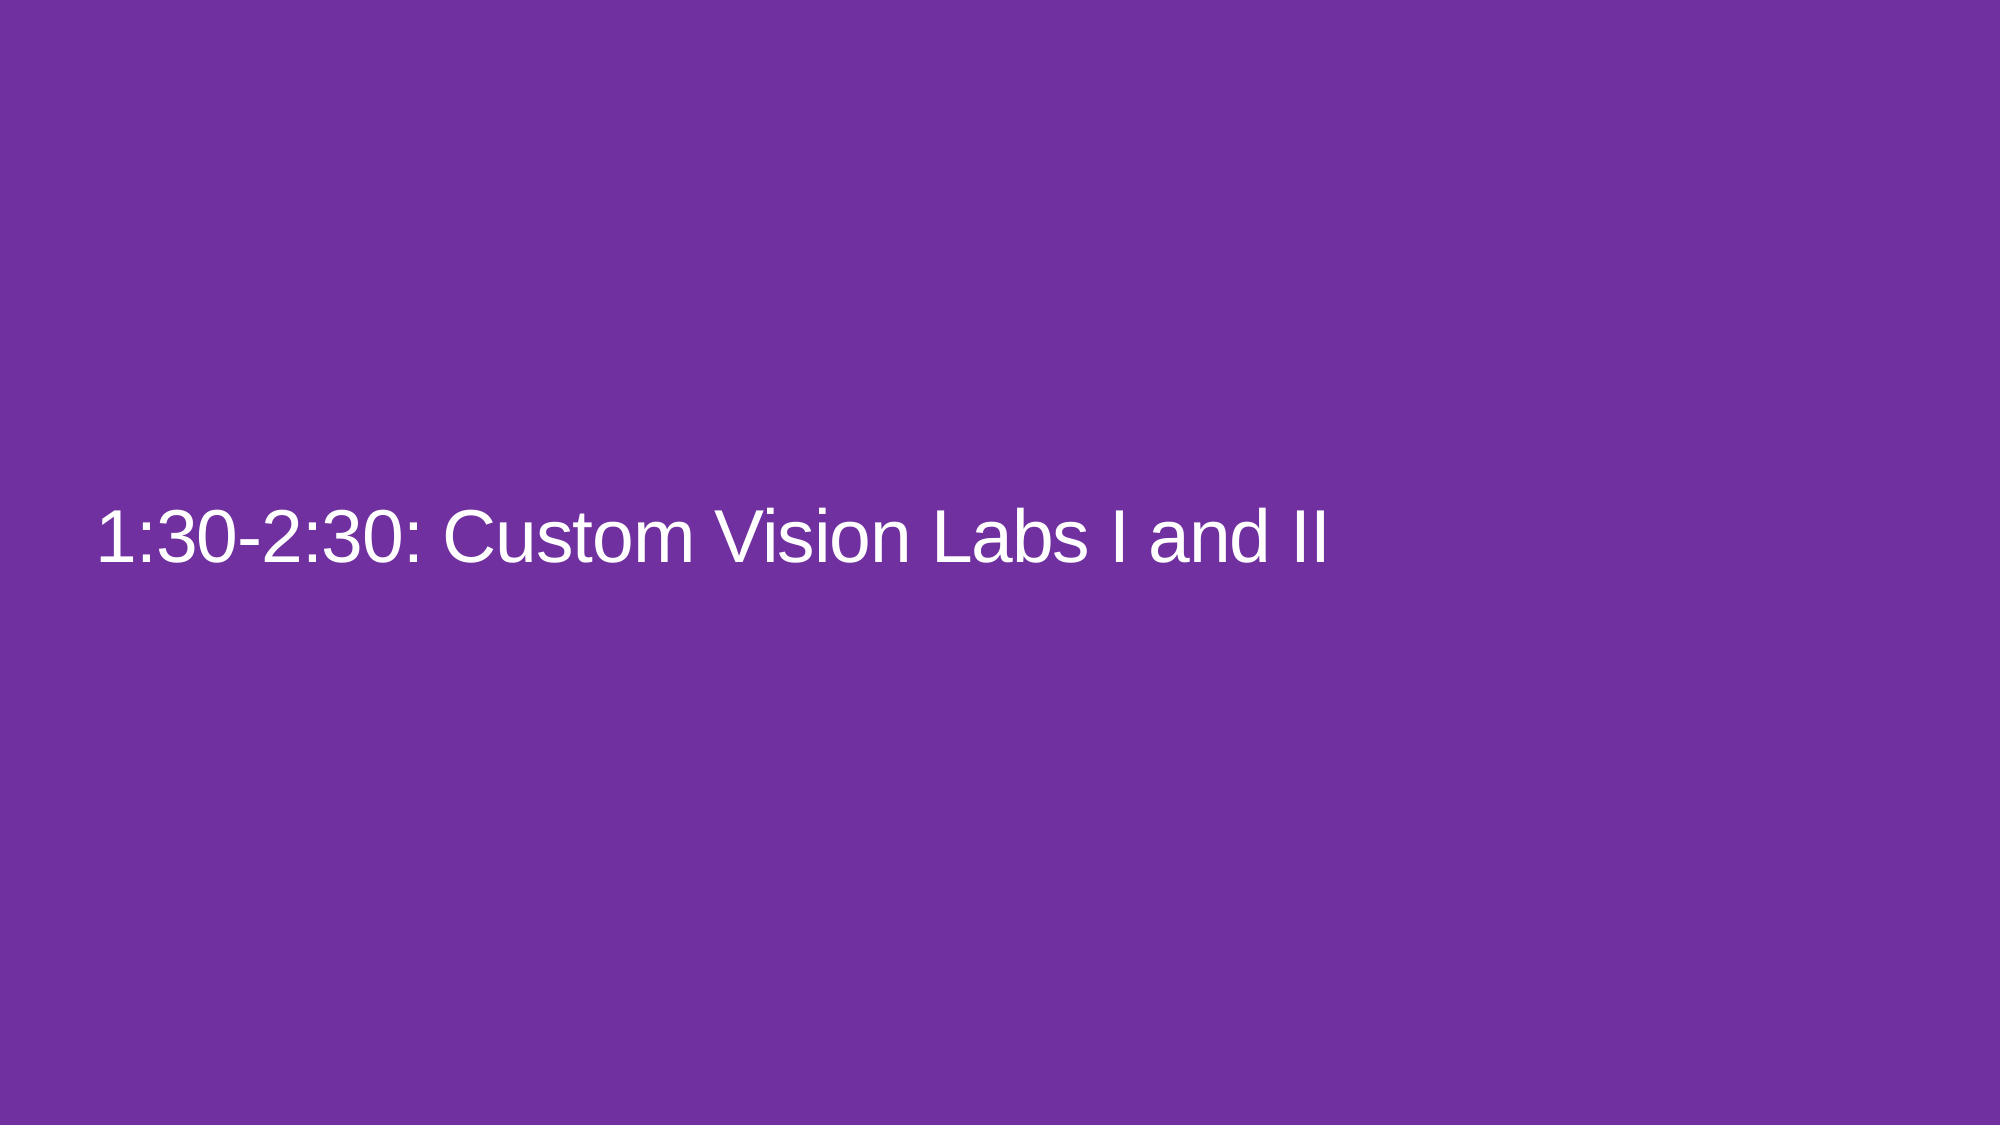

# 1:30-2:30: Custom Vision Labs I and II